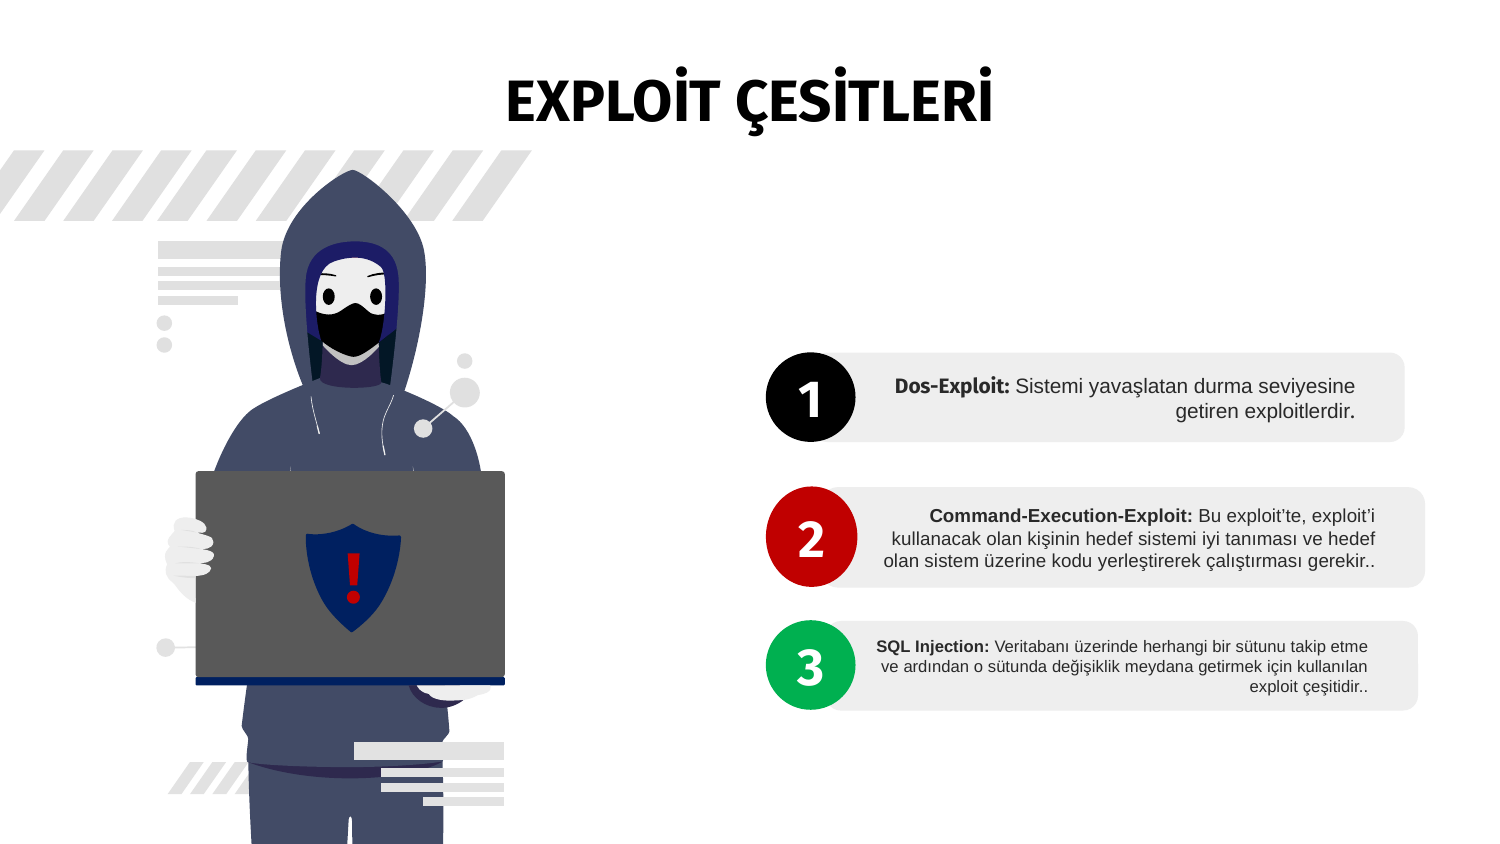

# EXPLOİT ÇESİTLERİ

1
Dos-Exploit: Sistemi yavaşlatan durma seviyesine getiren exploitlerdir.
2
Command-Execution-Exploit: Bu exploit’te, exploit’i kullanacak olan kişinin hedef sistemi iyi tanıması ve hedef olan sistem üzerine kodu yerleştirerek çalıştırması gerekir..
3
SQL Injection: Veritabanı üzerinde herhangi bir sütunu takip etme ve ardından o sütunda değişiklik meydana getirmek için kullanılan exploit çeşitidir..